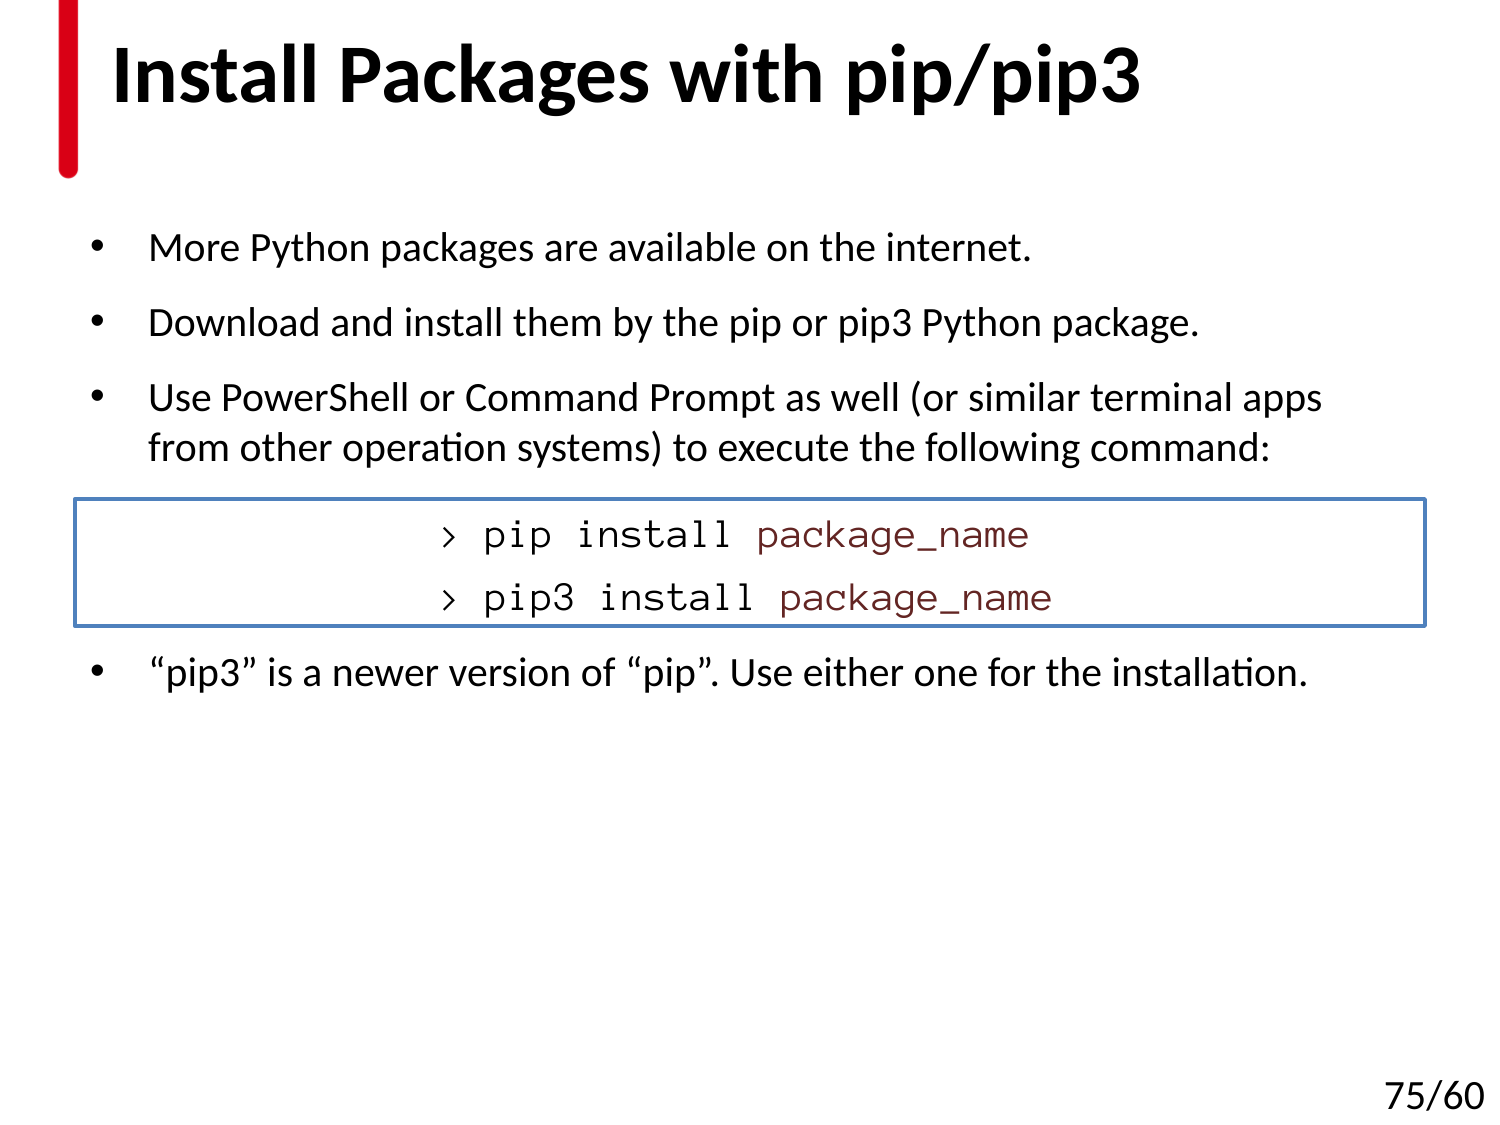

# Install Packages with pip/pip3
More Python packages are available on the internet.
Download and install them by the pip or pip3 Python package.
Use PowerShell or Command Prompt as well (or similar terminal apps from other operation systems) to execute the following command:

“pip3” is a newer version of “pip”. Use either one for the installation.

> pip install package_name
> pip3 install package_name